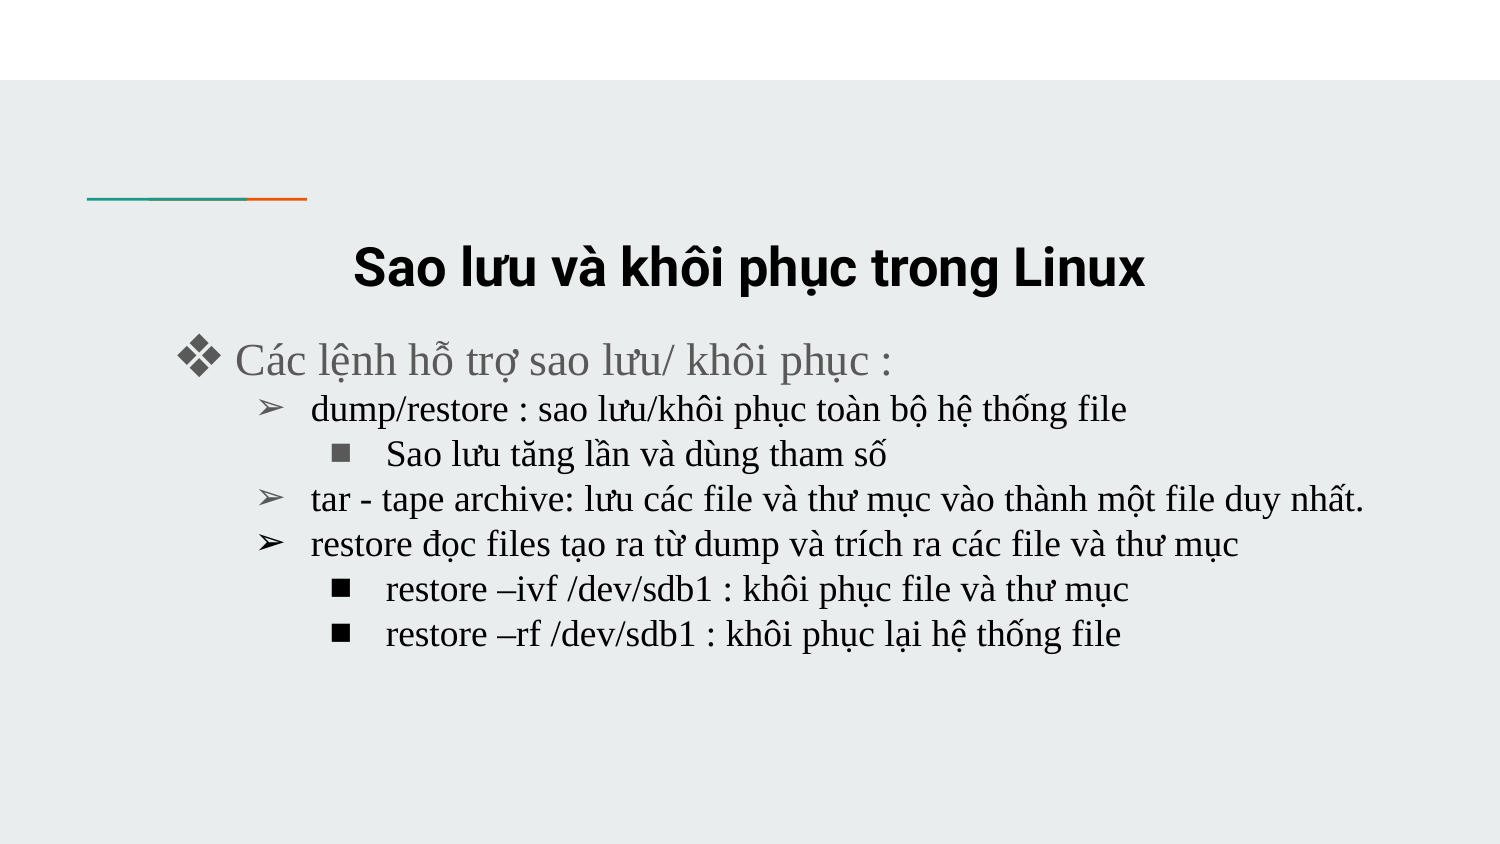

# Sao lưu và khôi phục trong Linux
Các lệnh hỗ trợ sao lưu/ khôi phục :
dump/restore : sao lưu/khôi phục toàn bộ hệ thống file
Sao lưu tăng lần và dùng tham số
tar - tape archive: lưu các file và thư mục vào thành một file duy nhất.
restore đọc files tạo ra từ dump và trích ra các file và thư mục
restore –ivf /dev/sdb1 : khôi phục file và thư mục
restore –rf /dev/sdb1 : khôi phục lại hệ thống file